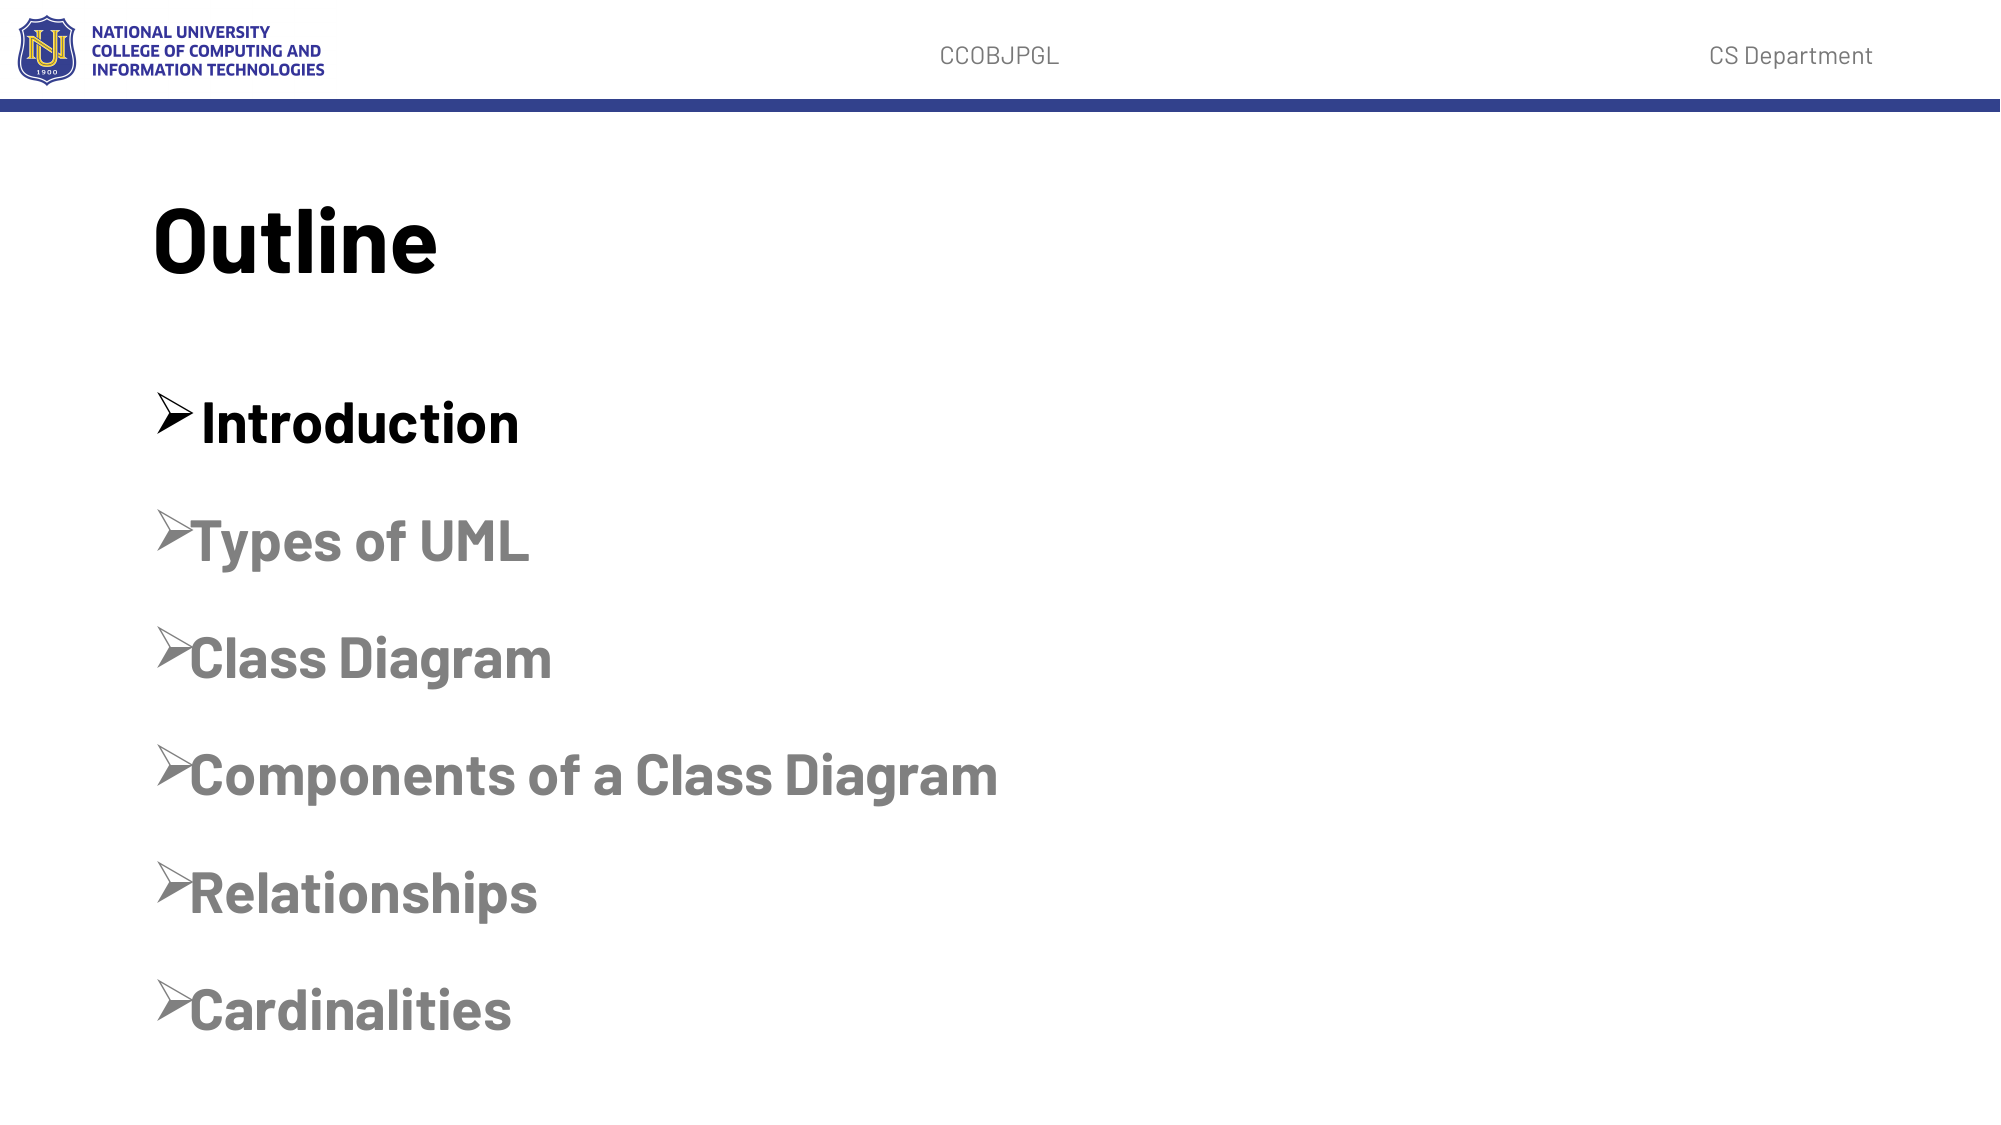

# Outline
 Introduction
Types of UML
Class Diagram
Components of a Class Diagram
Relationships
Cardinalities